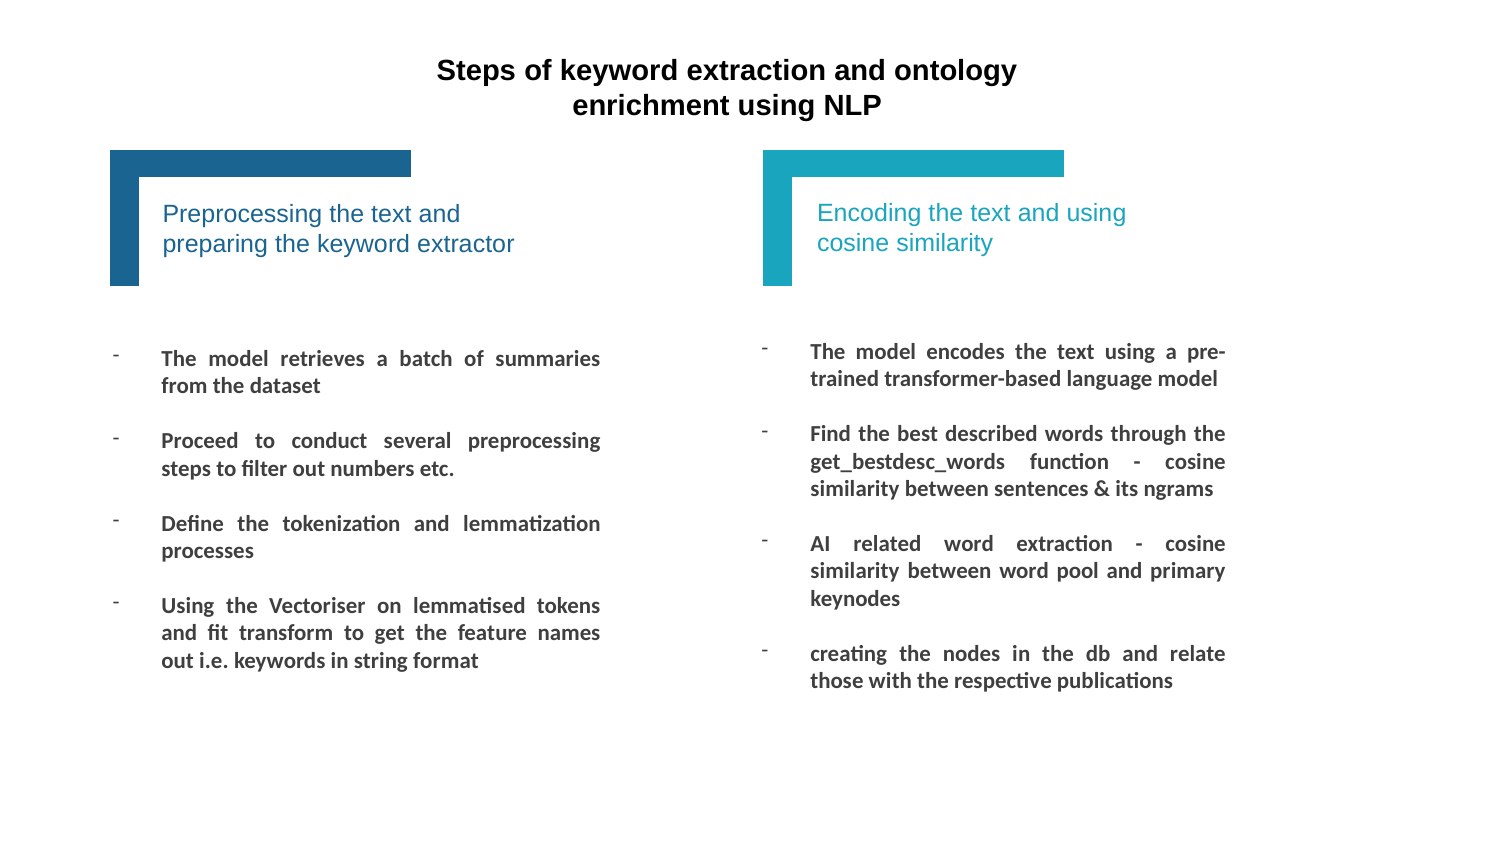

Steps of keyword extraction and ontology enrichment using NLP

Preprocessing the text and preparing the keyword extractor

Encoding the text and using cosine similarity
The model encodes the text using a pre-trained transformer-based language model

Find the best described words through the get_bestdesc_words function - cosine similarity between sentences & its ngrams

AI related word extraction - cosine similarity between word pool and primary keynodes

creating the nodes in the db and relate those with the respective publications

The model retrieves a batch of summaries from the dataset

Proceed to conduct several preprocessing steps to filter out numbers etc.

Define the tokenization and lemmatization processes

Using the Vectoriser on lemmatised tokens and fit transform to get the feature names out i.e. keywords in string format